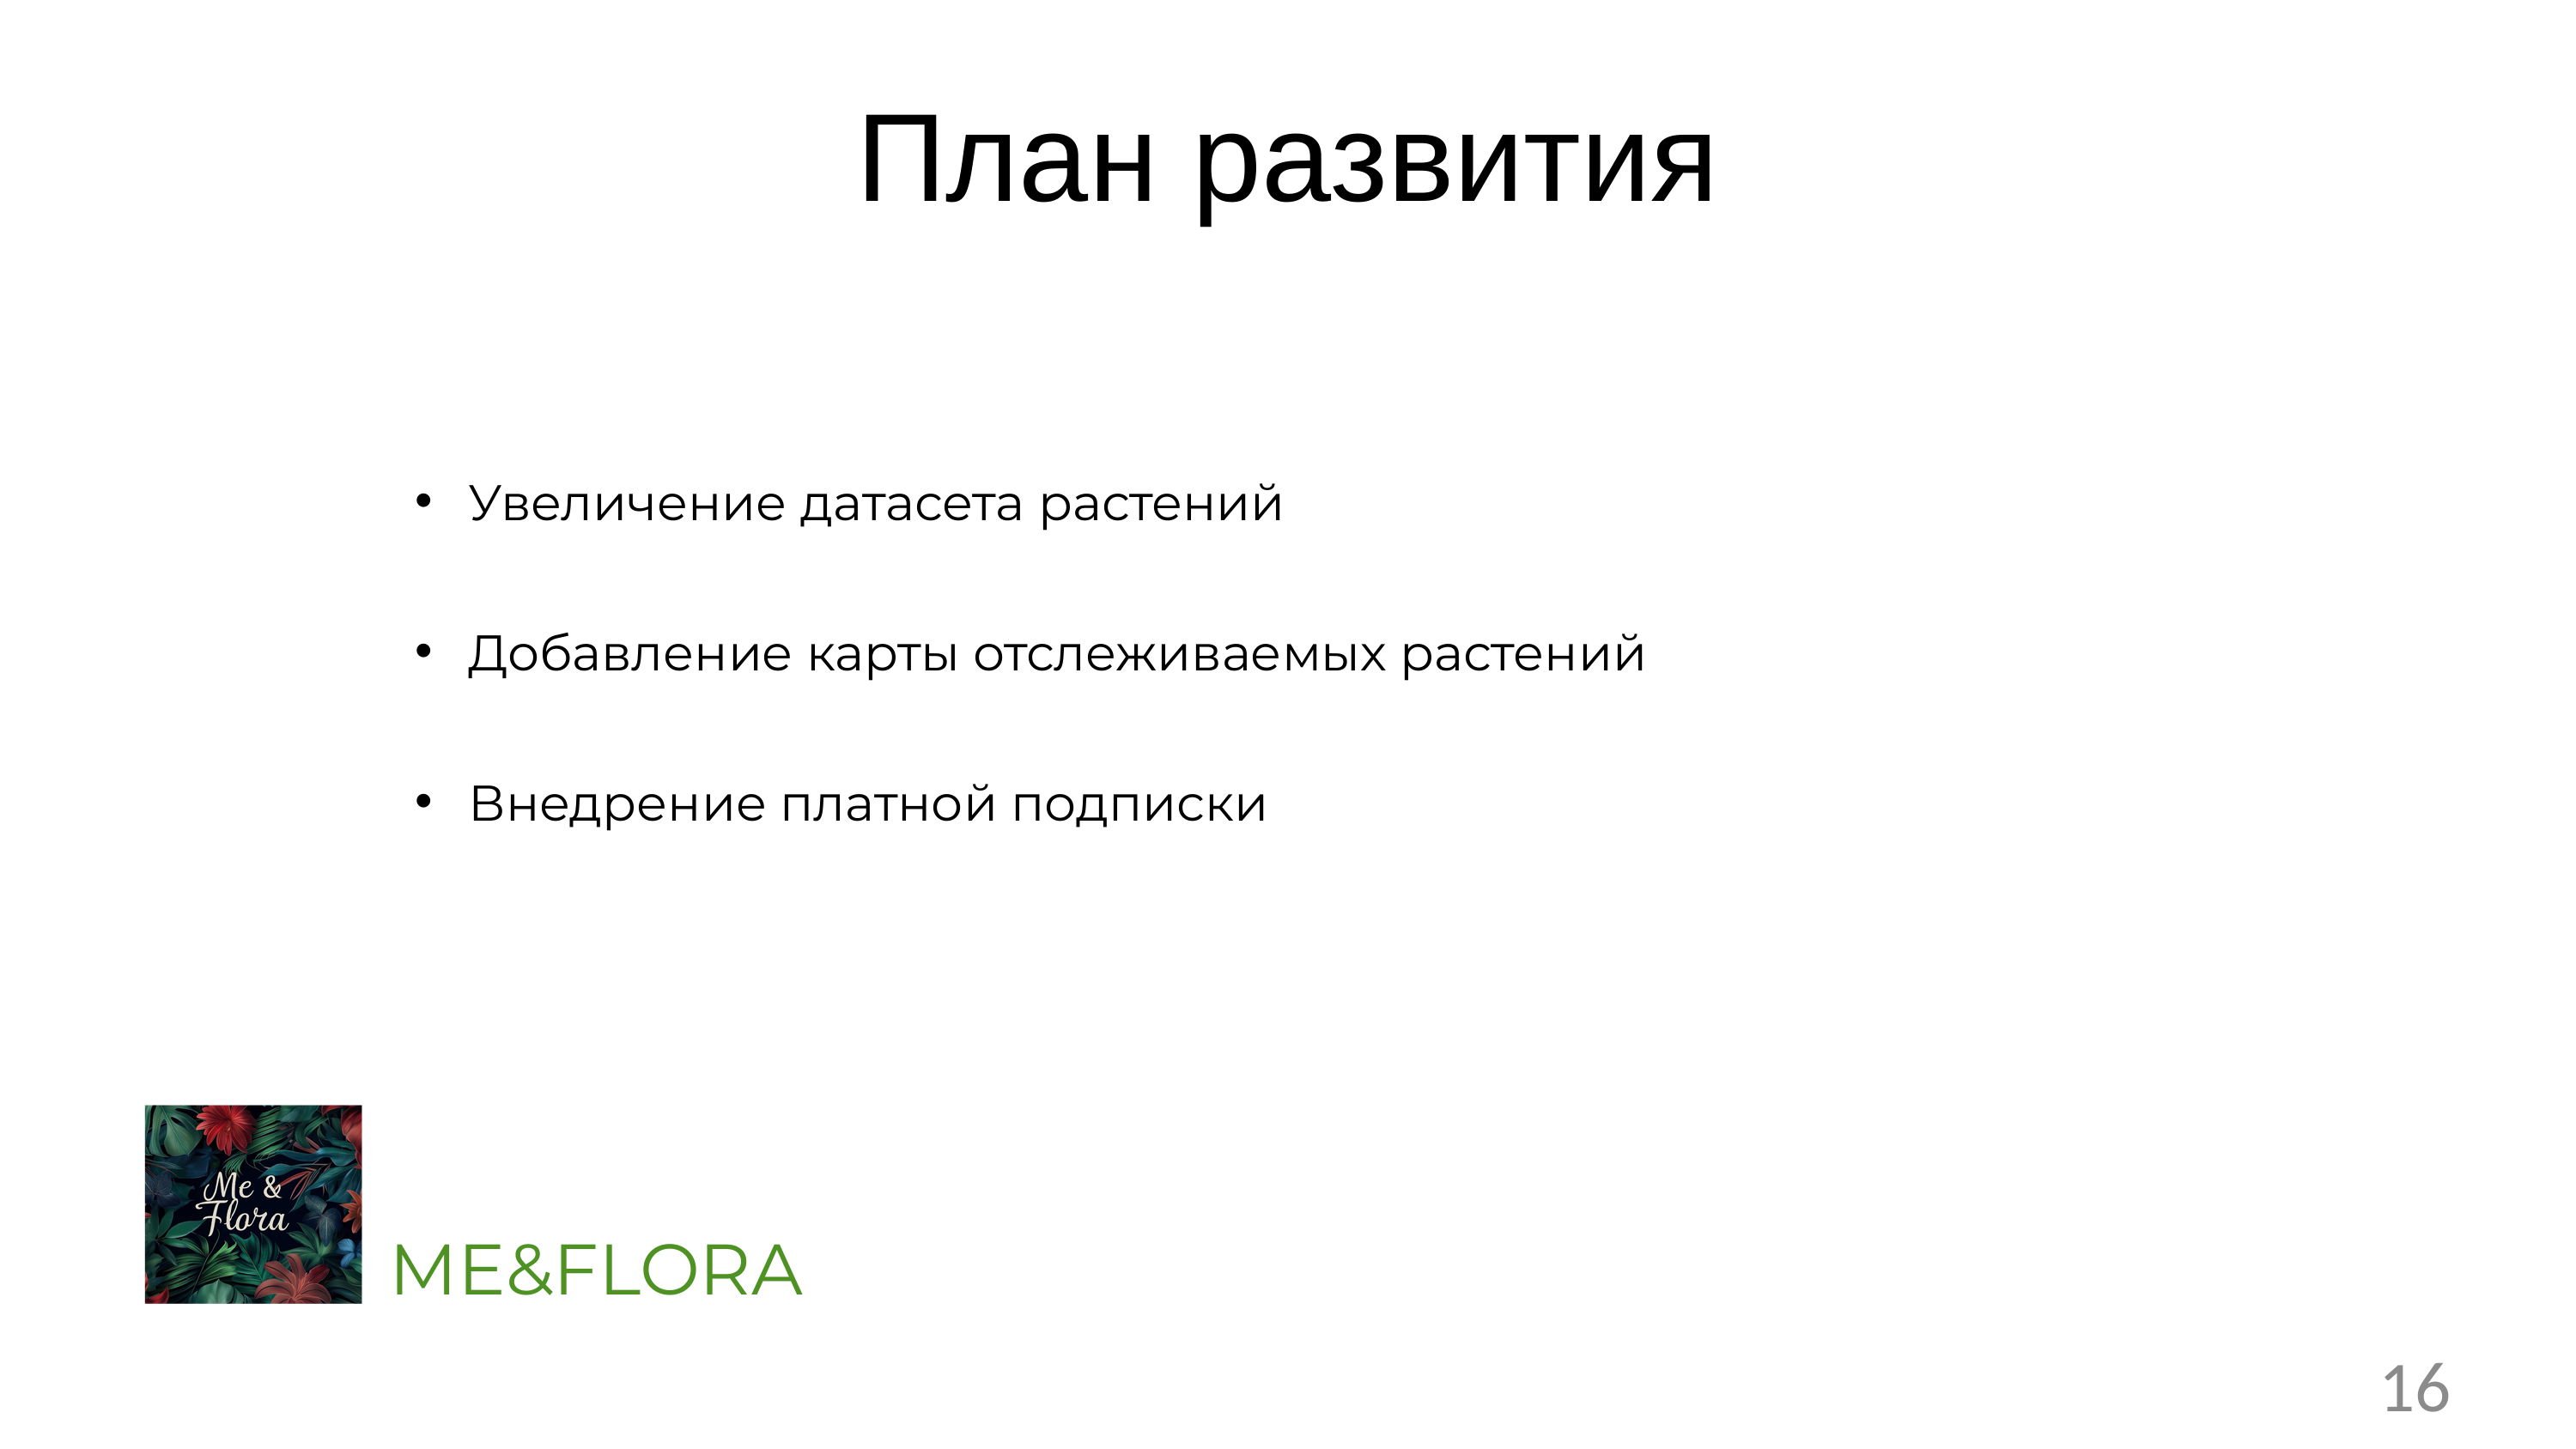

План развития
Увеличение датасета растений
Добавление карты отслеживаемых растений
Внедрение платной подписки

ME&FLORA
16